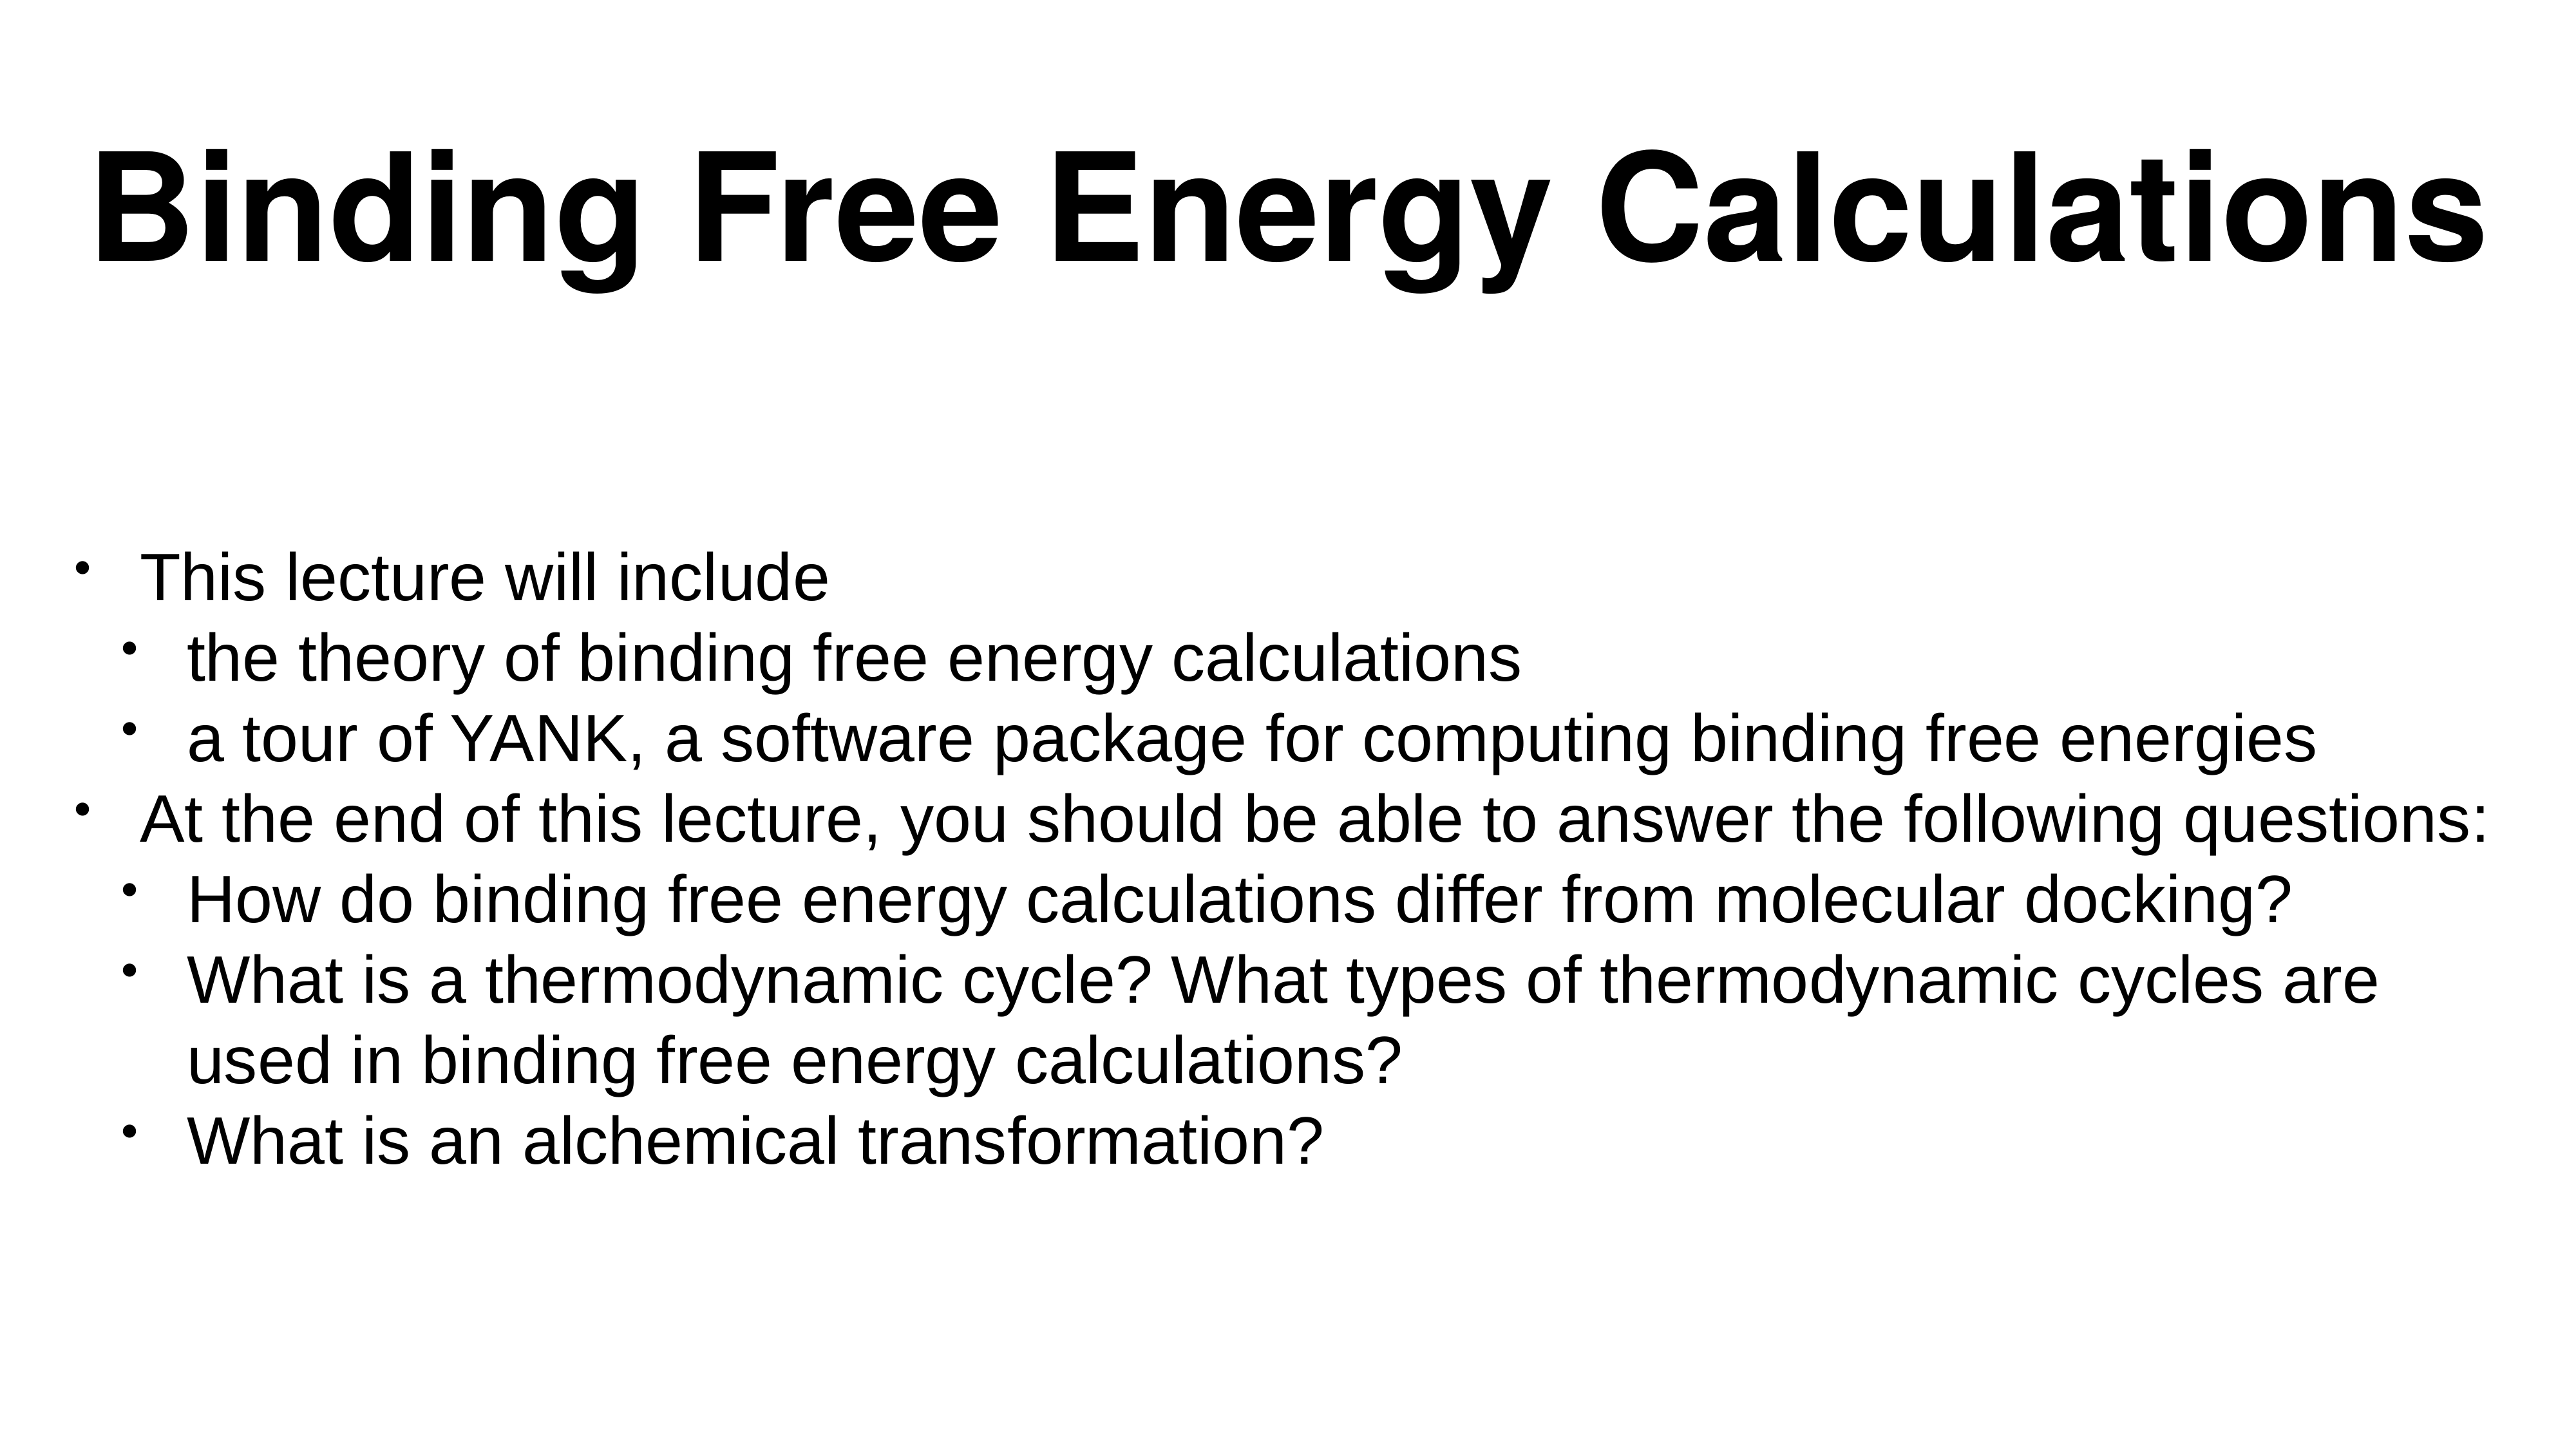

# Binding Free Energy Calculations
This lecture will include
the theory of binding free energy calculations
a tour of YANK, a software package for computing binding free energies
At the end of this lecture, you should be able to answer the following questions:
How do binding free energy calculations differ from molecular docking?
What is a thermodynamic cycle? What types of thermodynamic cycles are used in binding free energy calculations?
What is an alchemical transformation?
3